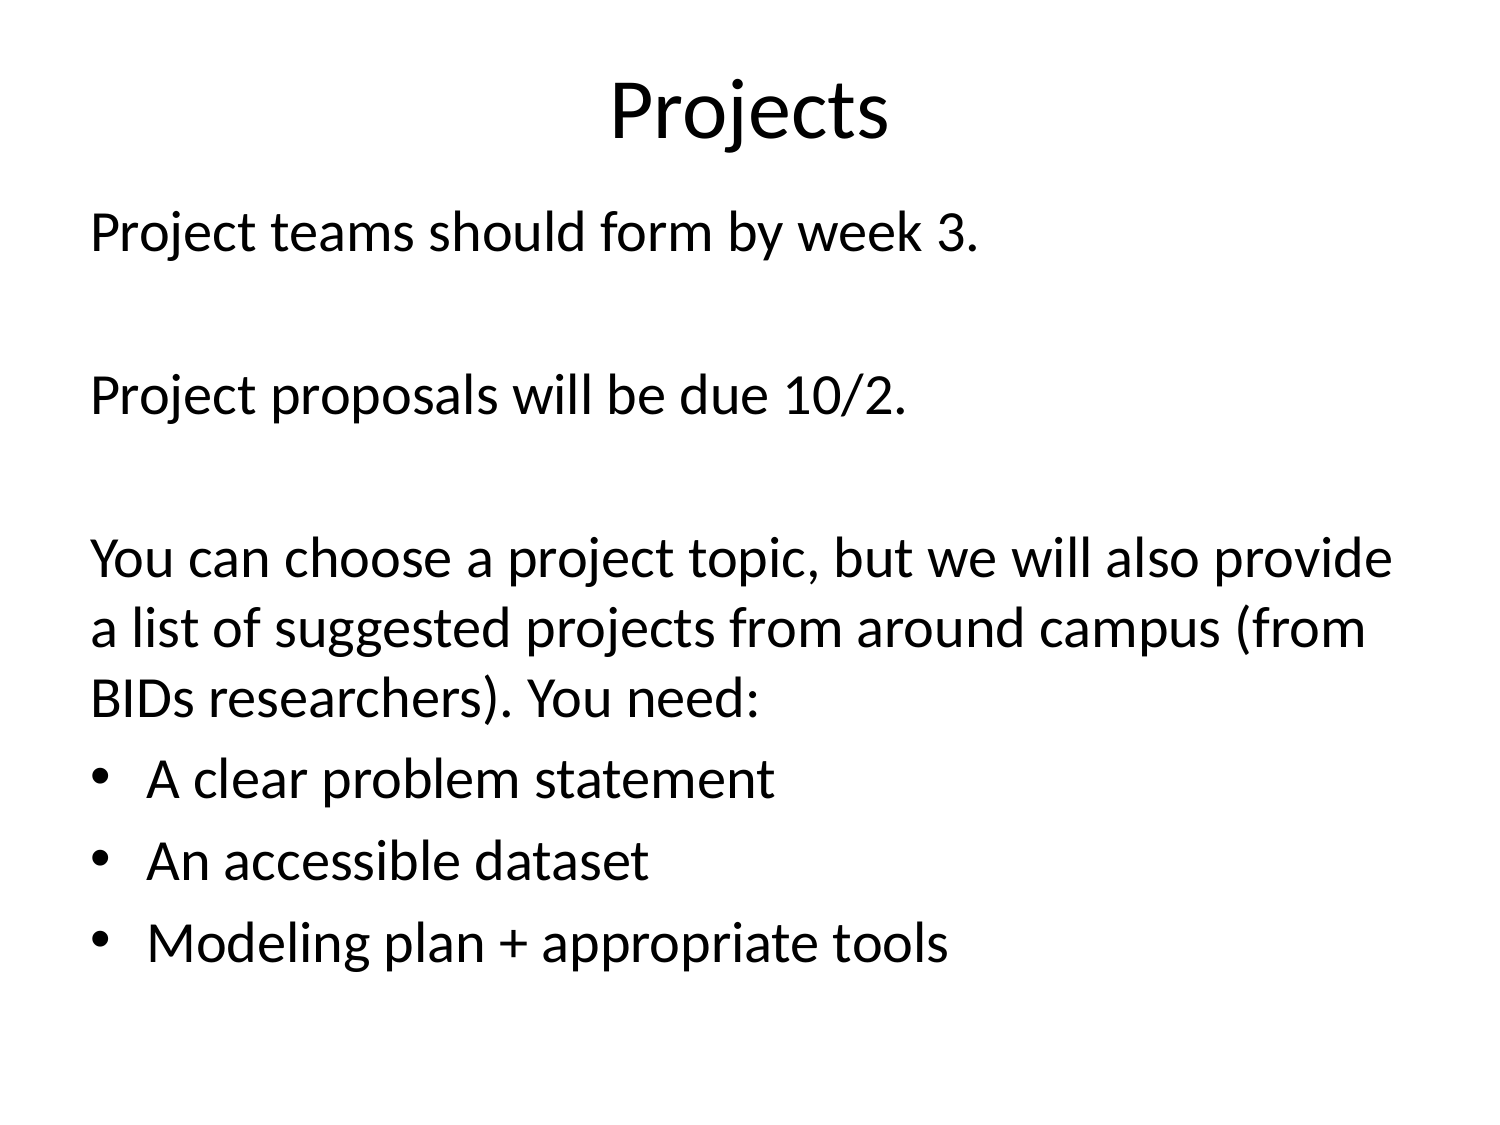

# Projects
Project teams should form by week 3.

Project proposals will be due 10/2.

You can choose a project topic, but we will also provide a list of suggested projects from around campus (from BIDs researchers). You need:
A clear problem statement
An accessible dataset
Modeling plan + appropriate tools